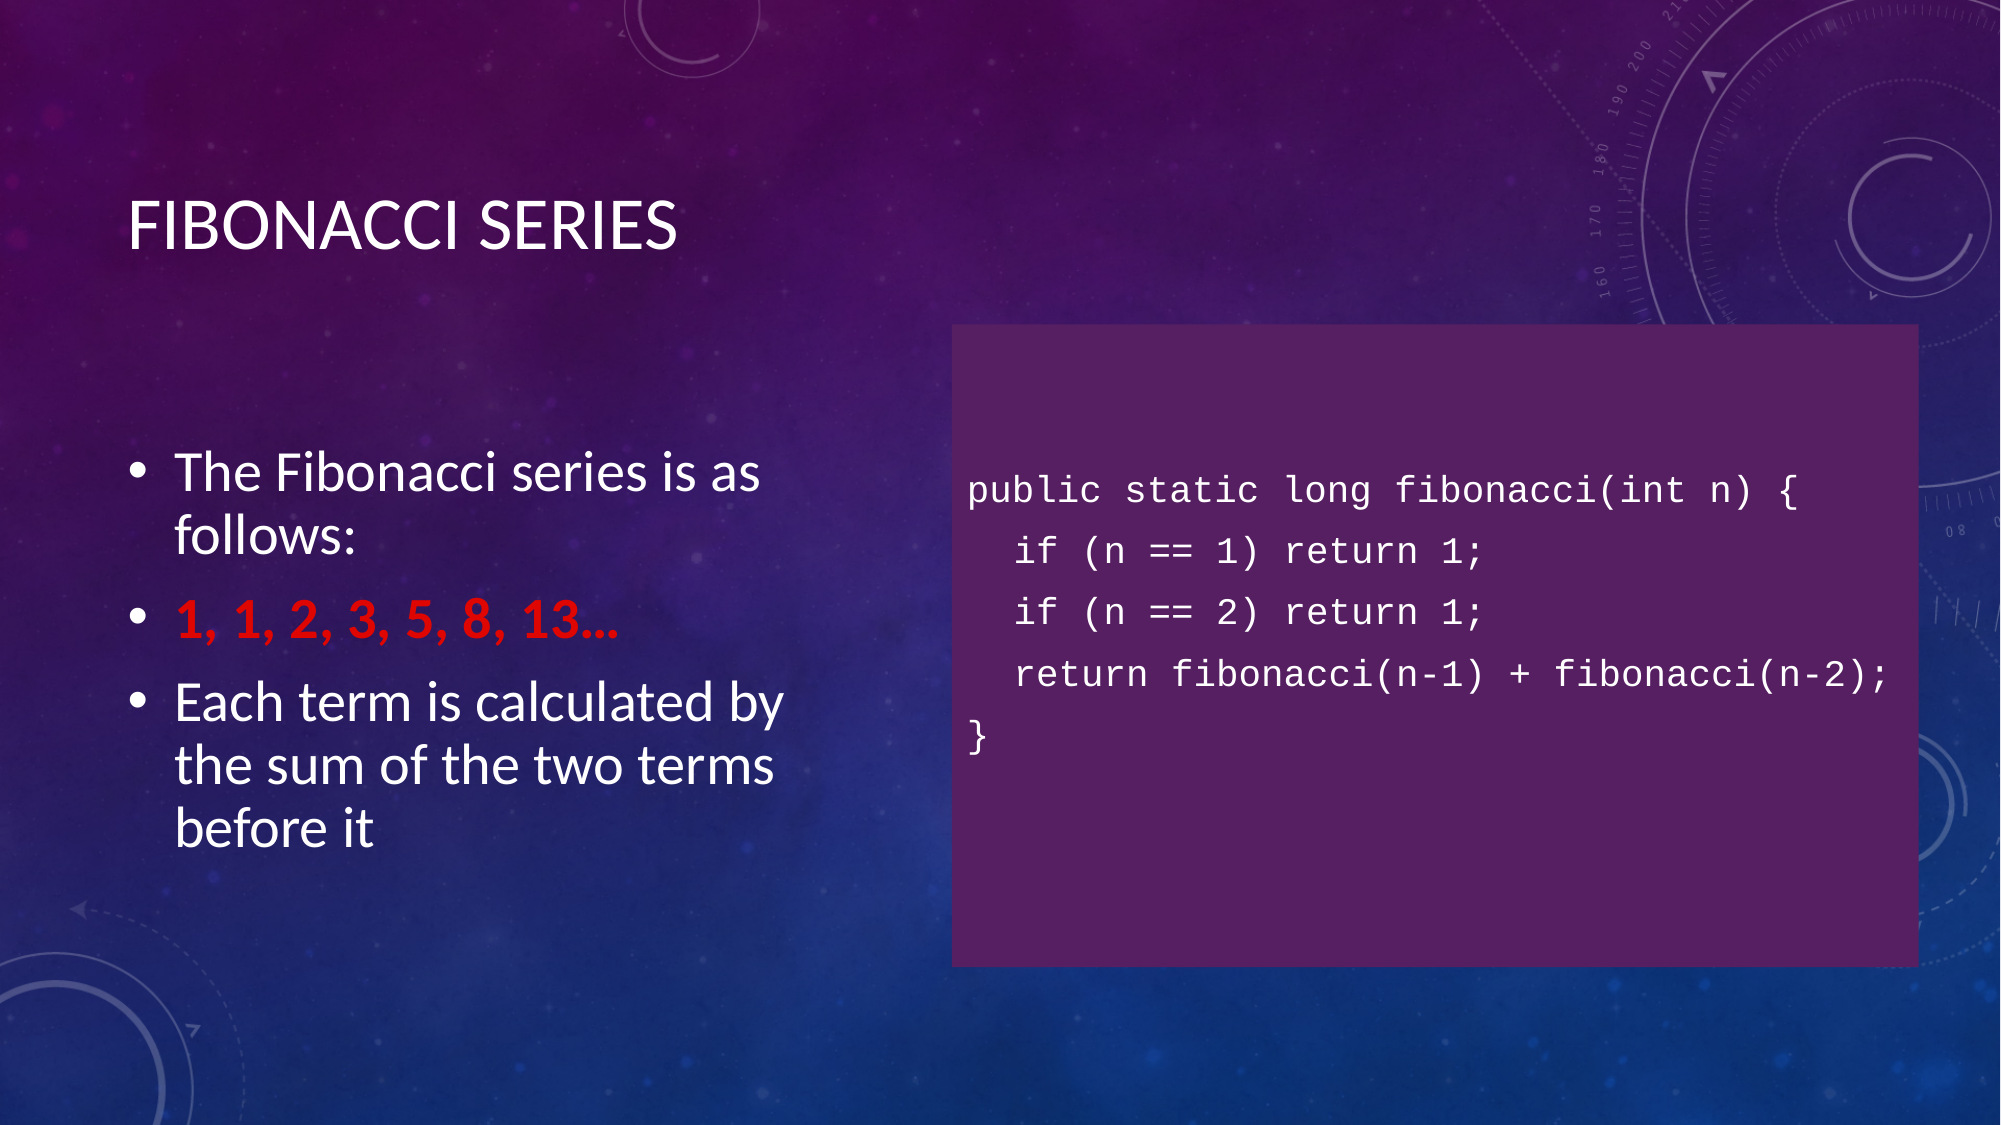

# Fibonacci Series
public static long fibonacci(int n) {
	if (n == 1) return 1;
	if (n == 2) return 1;
	return fibonacci(n-1) + fibonacci(n-2);
}

The Fibonacci series is as follows:
1, 1, 2, 3, 5, 8, 13…
Each term is calculated by the sum of the two terms before it